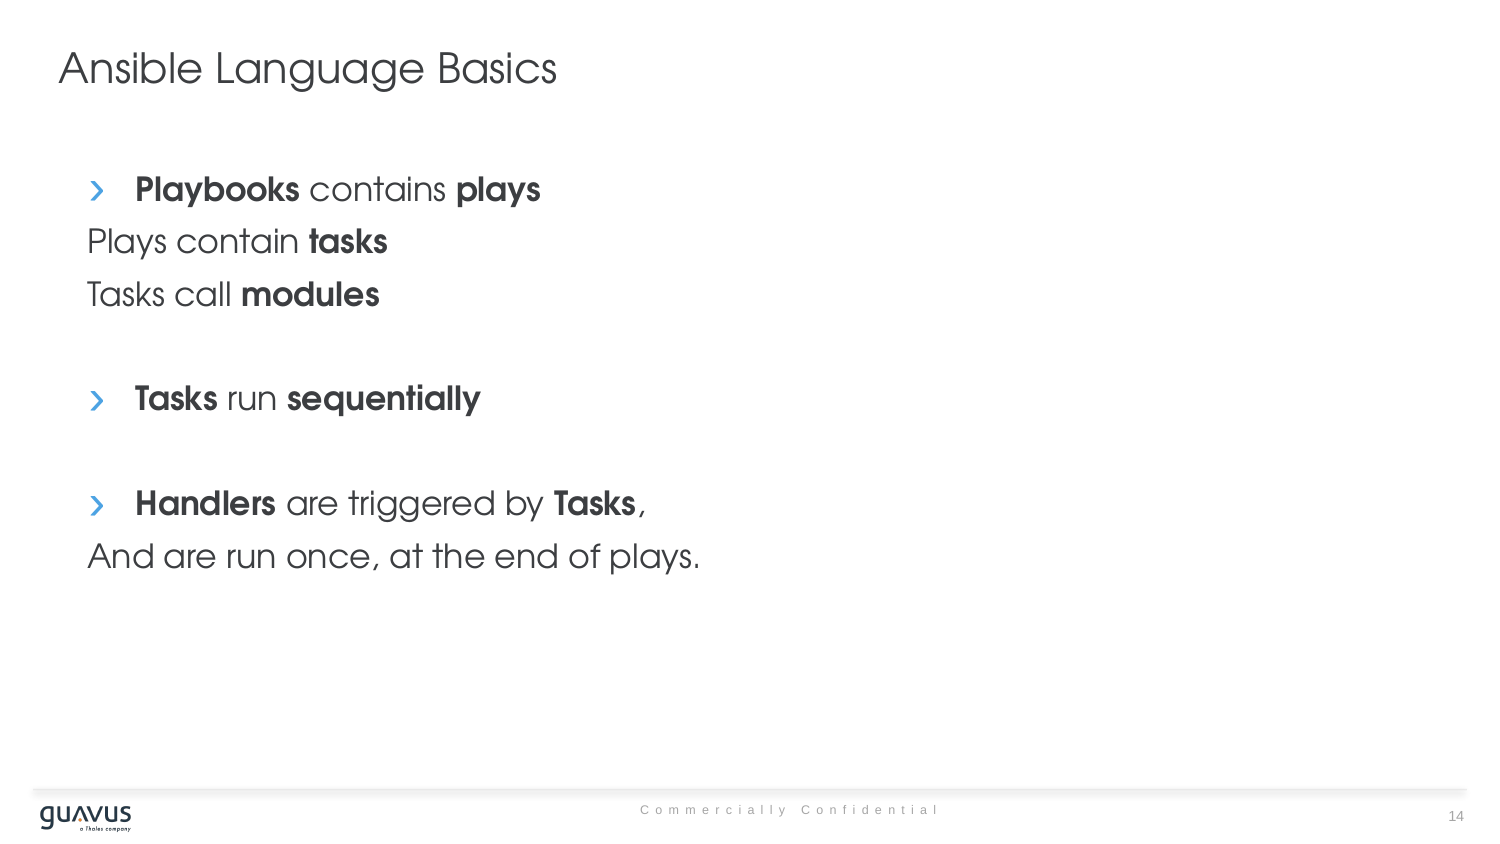

# Ansible Language Basics
Playbooks contains plays
   Plays contain tasks
   Tasks call modules

Tasks run sequentially

Handlers are triggered by Tasks,
   And are run once, at the end of plays.